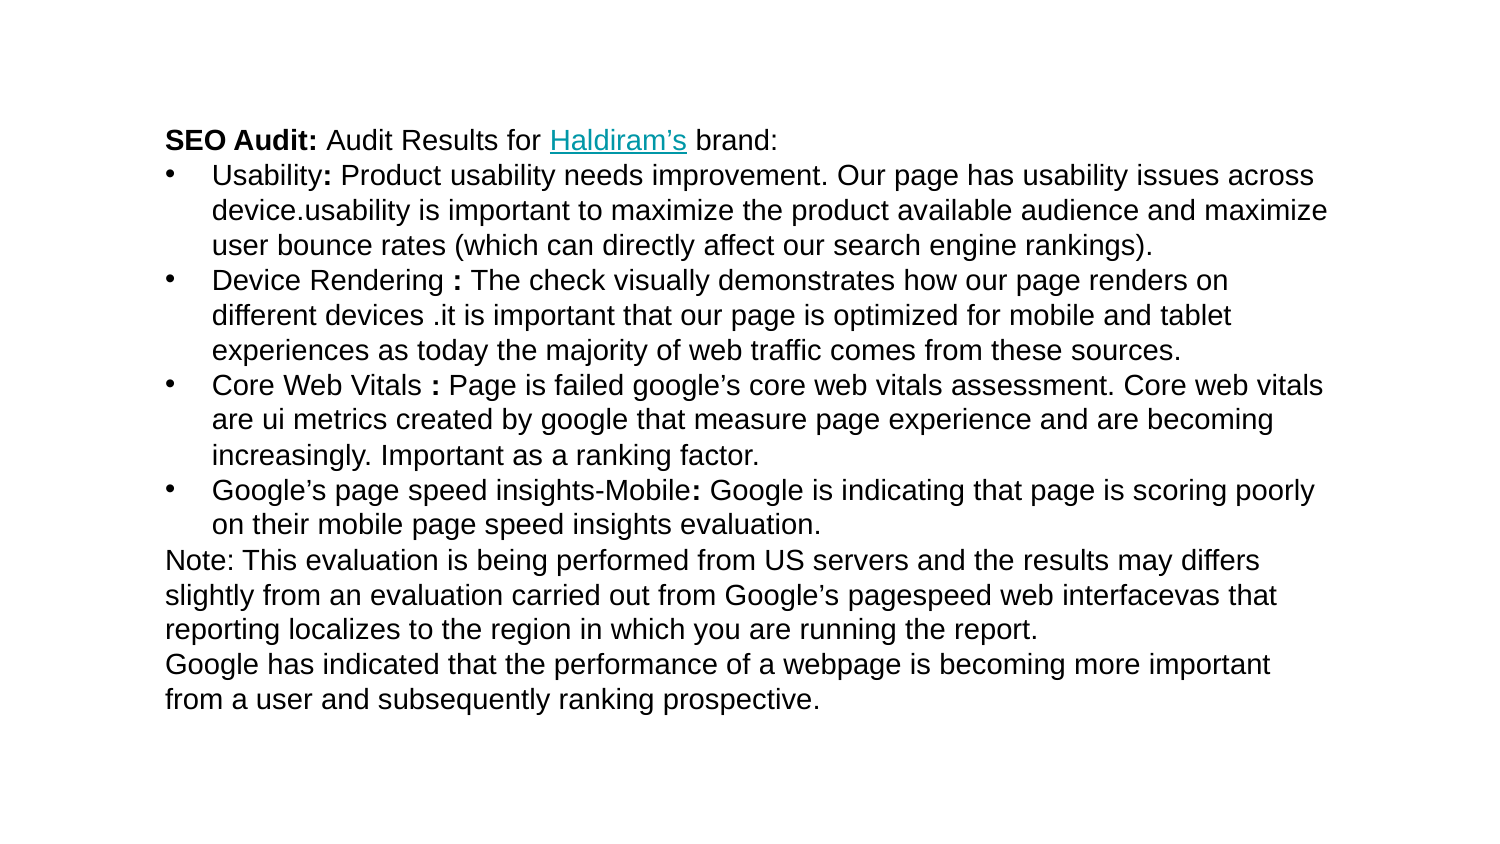

SEO Audit: Audit Results for Haldiram’s brand:
Usability: Product usability needs improvement. Our page has usability issues across device.usability is important to maximize the product available audience and maximize user bounce rates (which can directly affect our search engine rankings).
Device Rendering : The check visually demonstrates how our page renders on different devices .it is important that our page is optimized for mobile and tablet experiences as today the majority of web traffic comes from these sources.
Core Web Vitals : Page is failed google’s core web vitals assessment. Core web vitals are ui metrics created by google that measure page experience and are becoming increasingly. Important as a ranking factor.
Google’s page speed insights-Mobile: Google is indicating that page is scoring poorly on their mobile page speed insights evaluation.
Note: This evaluation is being performed from US servers and the results may differs slightly from an evaluation carried out from Google’s pagespeed web interfacevas that reporting localizes to the region in which you are running the report.
Google has indicated that the performance of a webpage is becoming more important from a user and subsequently ranking prospective.